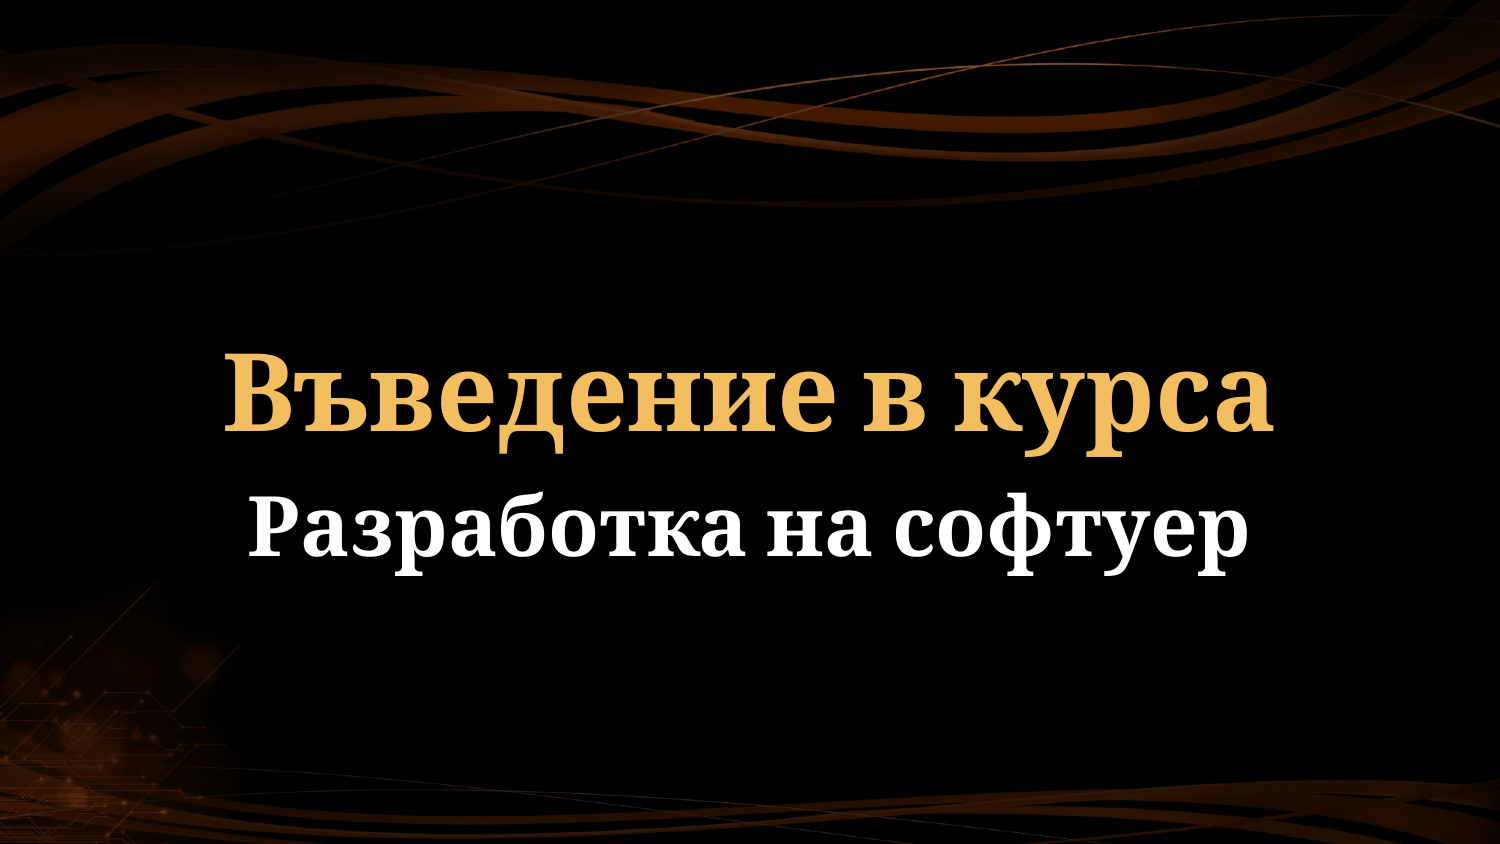

# Въведение в курса
Разработка на софтуер